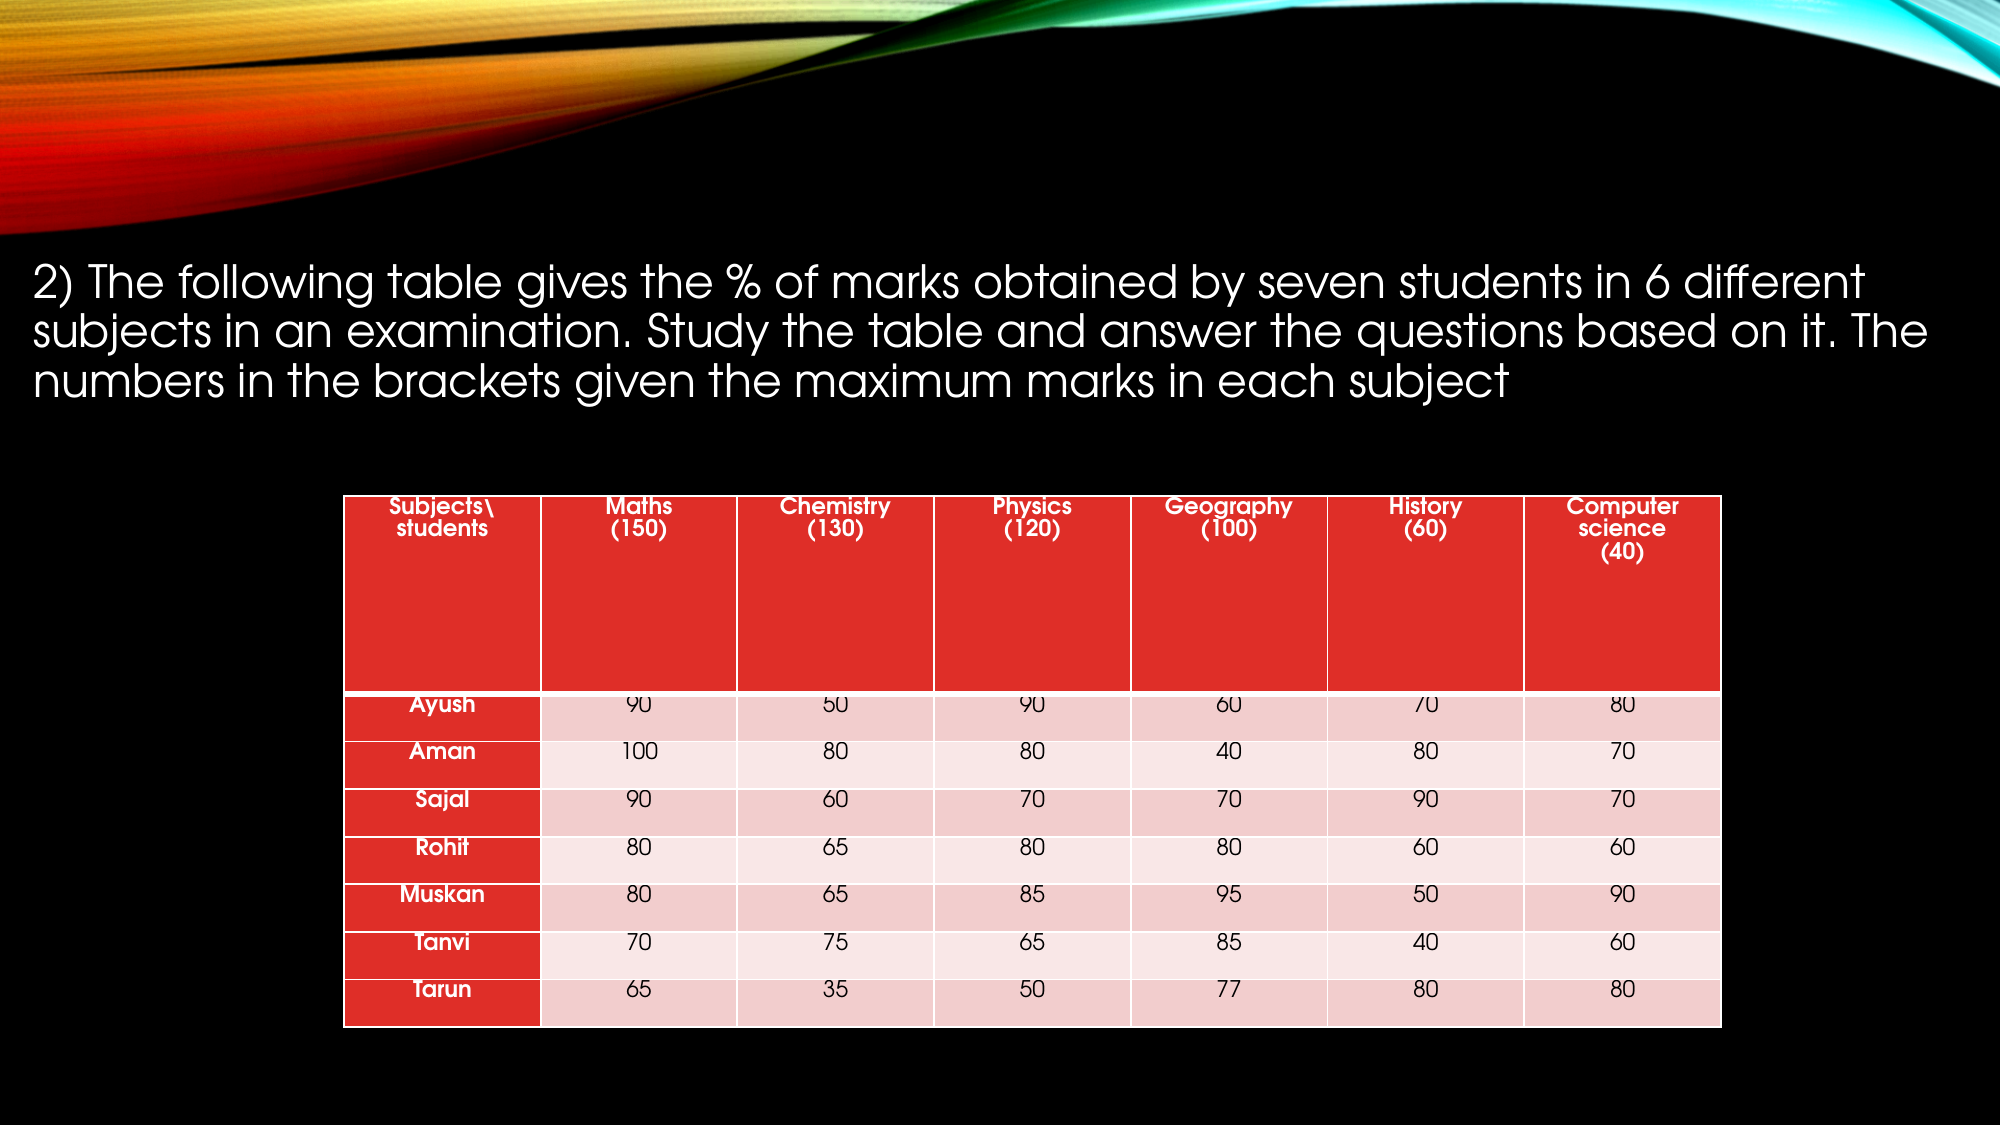

2) The following table gives the % of marks obtained by seven students in 6 different subjects in an examination. Study the table and answer the questions based on it. The numbers in the brackets given the maximum marks in each subject

| Subjects\ students | Maths (150) | Chemistry (130) | Physics (120) | Geography (100) | History (60) | Computer science (40) |
| --- | --- | --- | --- | --- | --- | --- |
| Ayush | 90 | 50 | 90 | 60 | 70 | 80 |
| Aman | 100 | 80 | 80 | 40 | 80 | 70 |
| Sajal | 90 | 60 | 70 | 70 | 90 | 70 |
| Rohit | 80 | 65 | 80 | 80 | 60 | 60 |
| Muskan | 80 | 65 | 85 | 95 | 50 | 90 |
| Tanvi | 70 | 75 | 65 | 85 | 40 | 60 |
| Tarun | 65 | 35 | 50 | 77 | 80 | 80 |